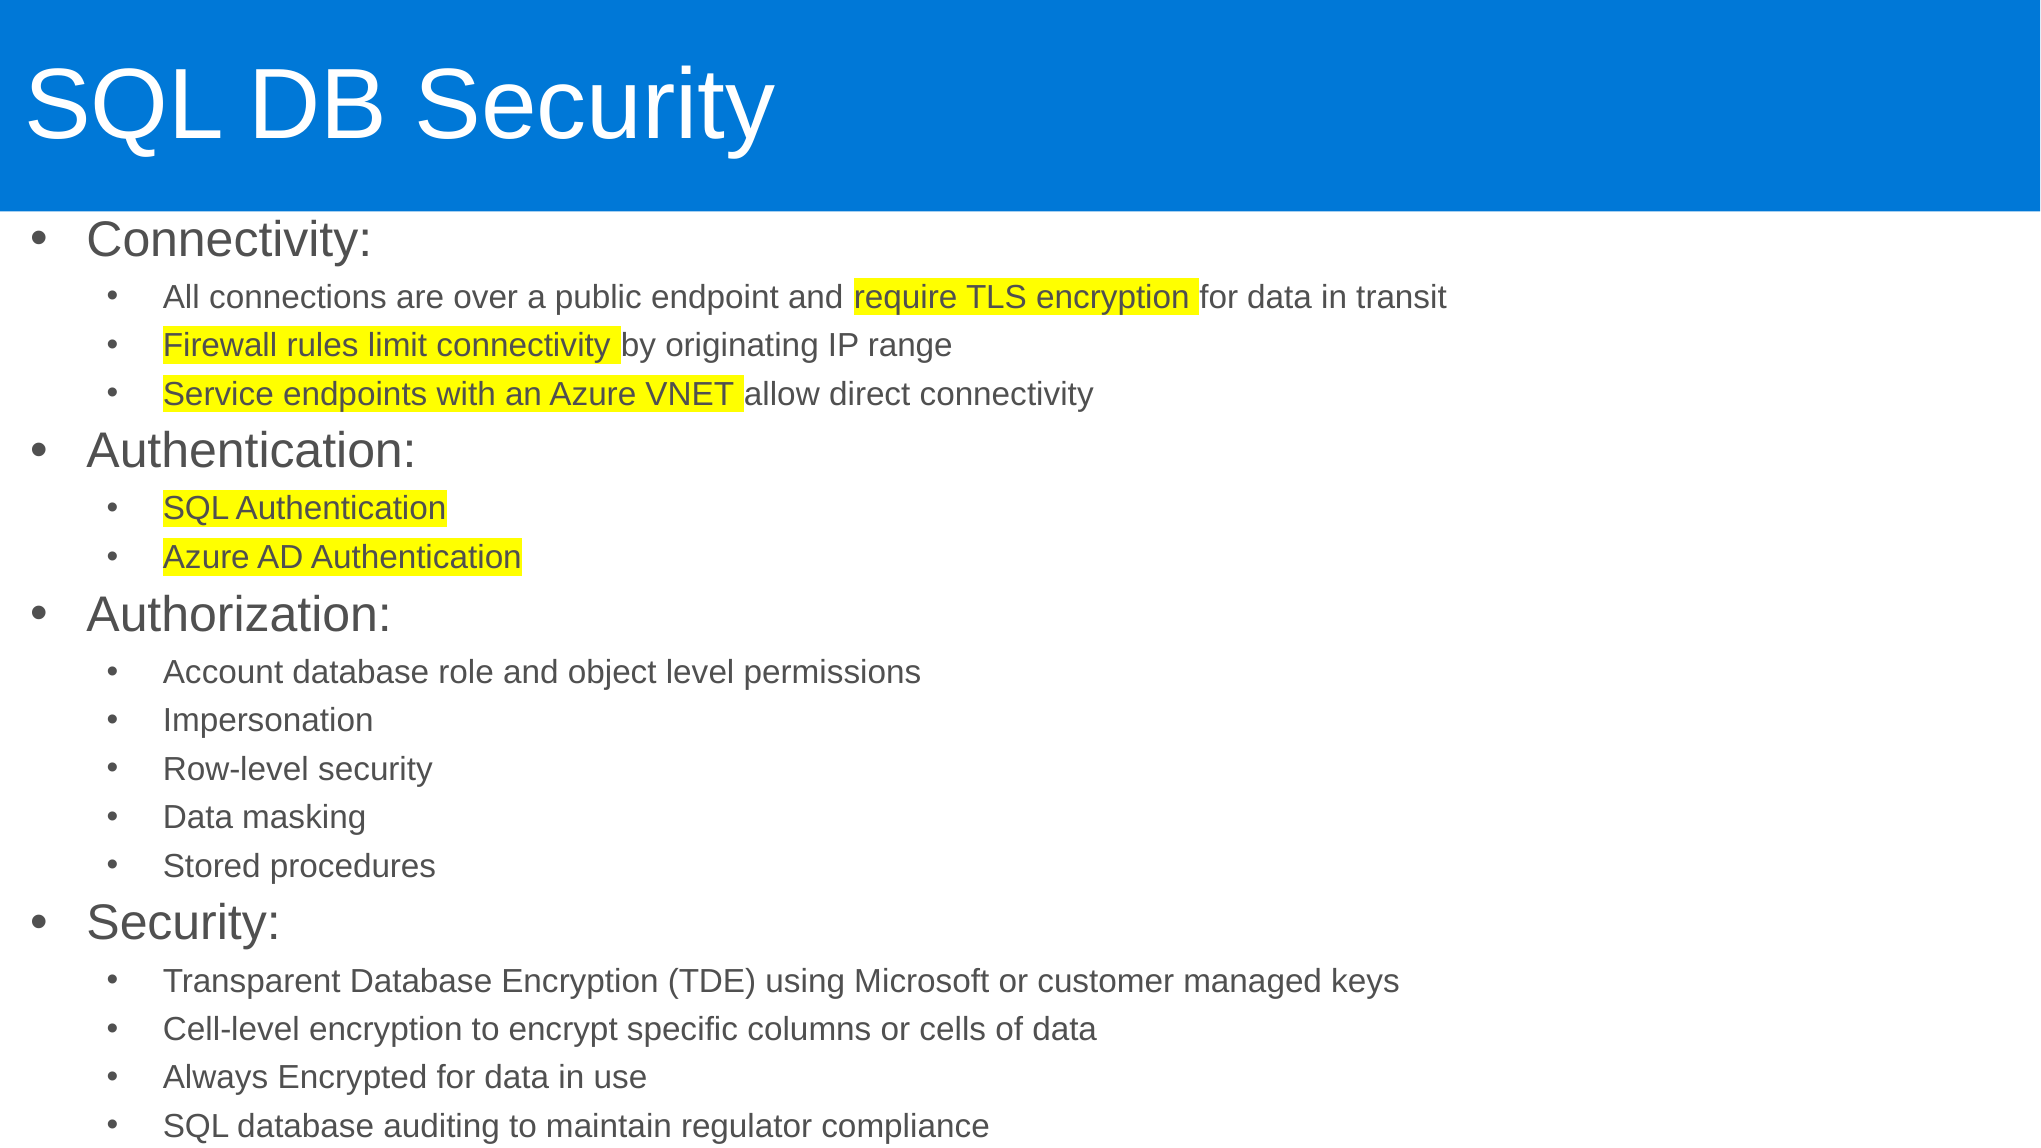

SQL DB Security
Connectivity:
All connections are over a public endpoint and require TLS encryption for data in transit
Firewall rules limit connectivity by originating IP range
Service endpoints with an Azure VNET allow direct connectivity
Authentication:
SQL Authentication
Azure AD Authentication
Authorization:
Account database role and object level permissions
Impersonation
Row-level security
Data masking
Stored procedures
Security:
Transparent Database Encryption (TDE) using Microsoft or customer managed keys
Cell-level encryption to encrypt specific columns or cells of data
Always Encrypted for data in use
SQL database auditing to maintain regulator compliance